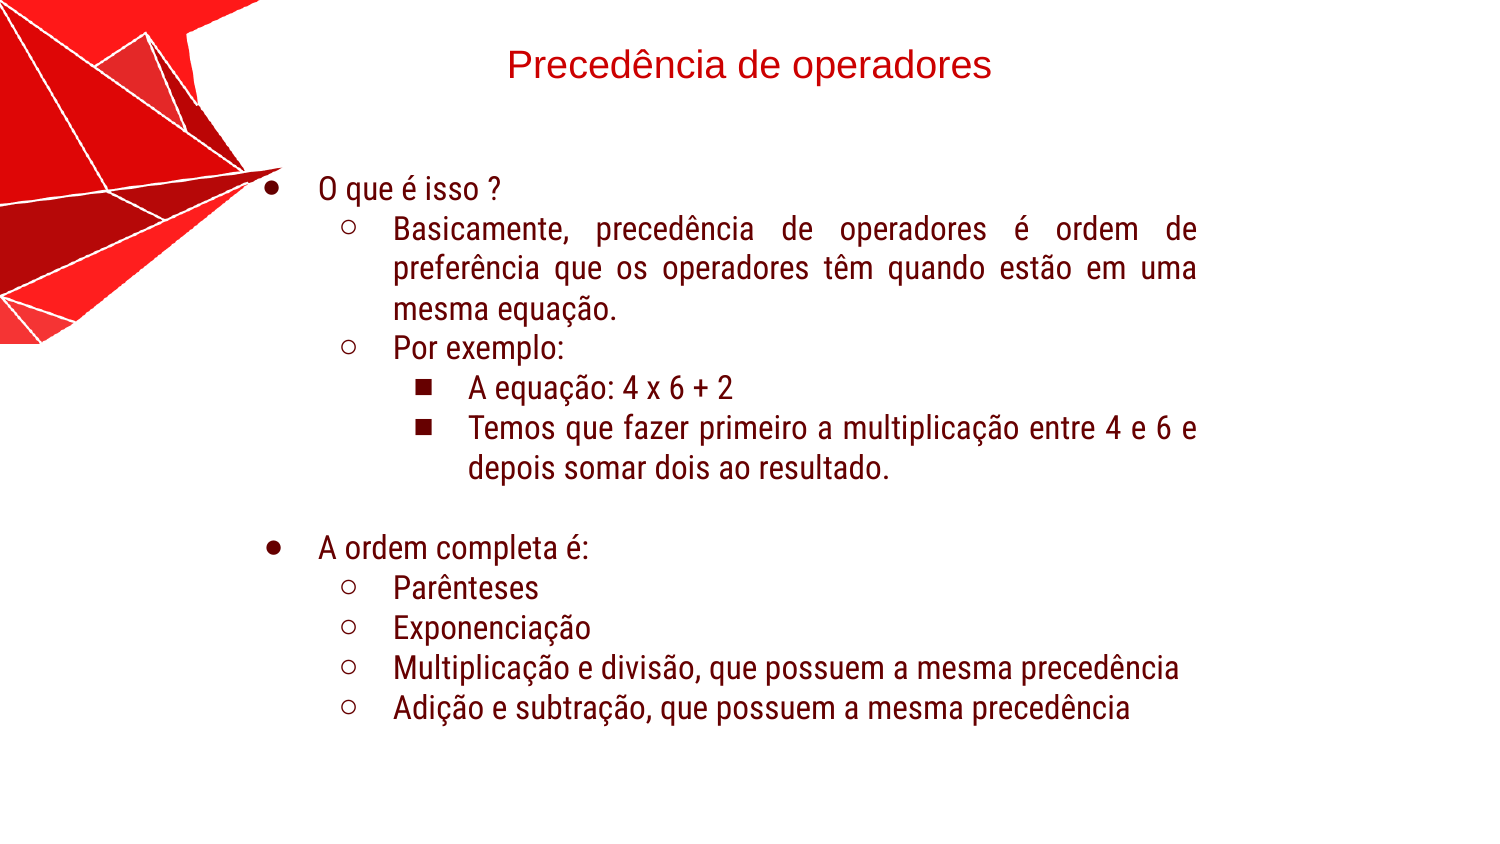

Precedência de operadores

O que é isso ?
Basicamente, precedência de operadores é ordem de preferência que os operadores têm quando estão em uma mesma equação.
Por exemplo:
A equação: 4 x 6 + 2
Temos que fazer primeiro a multiplicação entre 4 e 6 e depois somar dois ao resultado.

A ordem completa é:
Parênteses
Exponenciação
Multiplicação e divisão, que possuem a mesma precedência
Adição e subtração, que possuem a mesma precedência